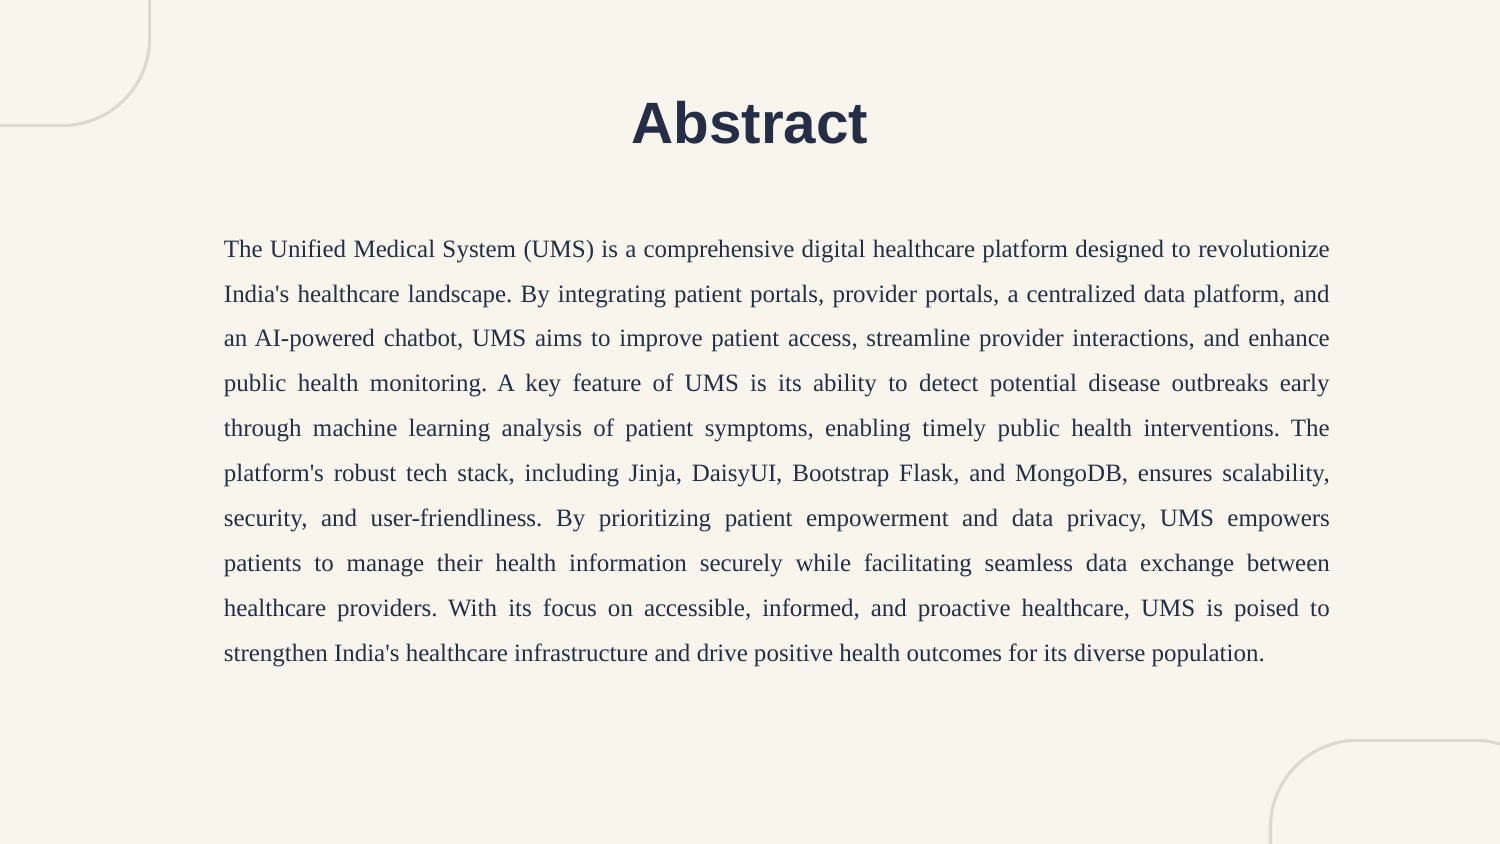

# Abstract
The Unified Medical System (UMS) is a comprehensive digital healthcare platform designed to revolutionize India's healthcare landscape. By integrating patient portals, provider portals, a centralized data platform, and an AI-powered chatbot, UMS aims to improve patient access, streamline provider interactions, and enhance public health monitoring. A key feature of UMS is its ability to detect potential disease outbreaks early through machine learning analysis of patient symptoms, enabling timely public health interventions. The platform's robust tech stack, including Jinja, DaisyUI, Bootstrap Flask, and MongoDB, ensures scalability, security, and user-friendliness. By prioritizing patient empowerment and data privacy, UMS empowers patients to manage their health information securely while facilitating seamless data exchange between healthcare providers. With its focus on accessible, informed, and proactive healthcare, UMS is poised to strengthen India's healthcare infrastructure and drive positive health outcomes for its diverse population.